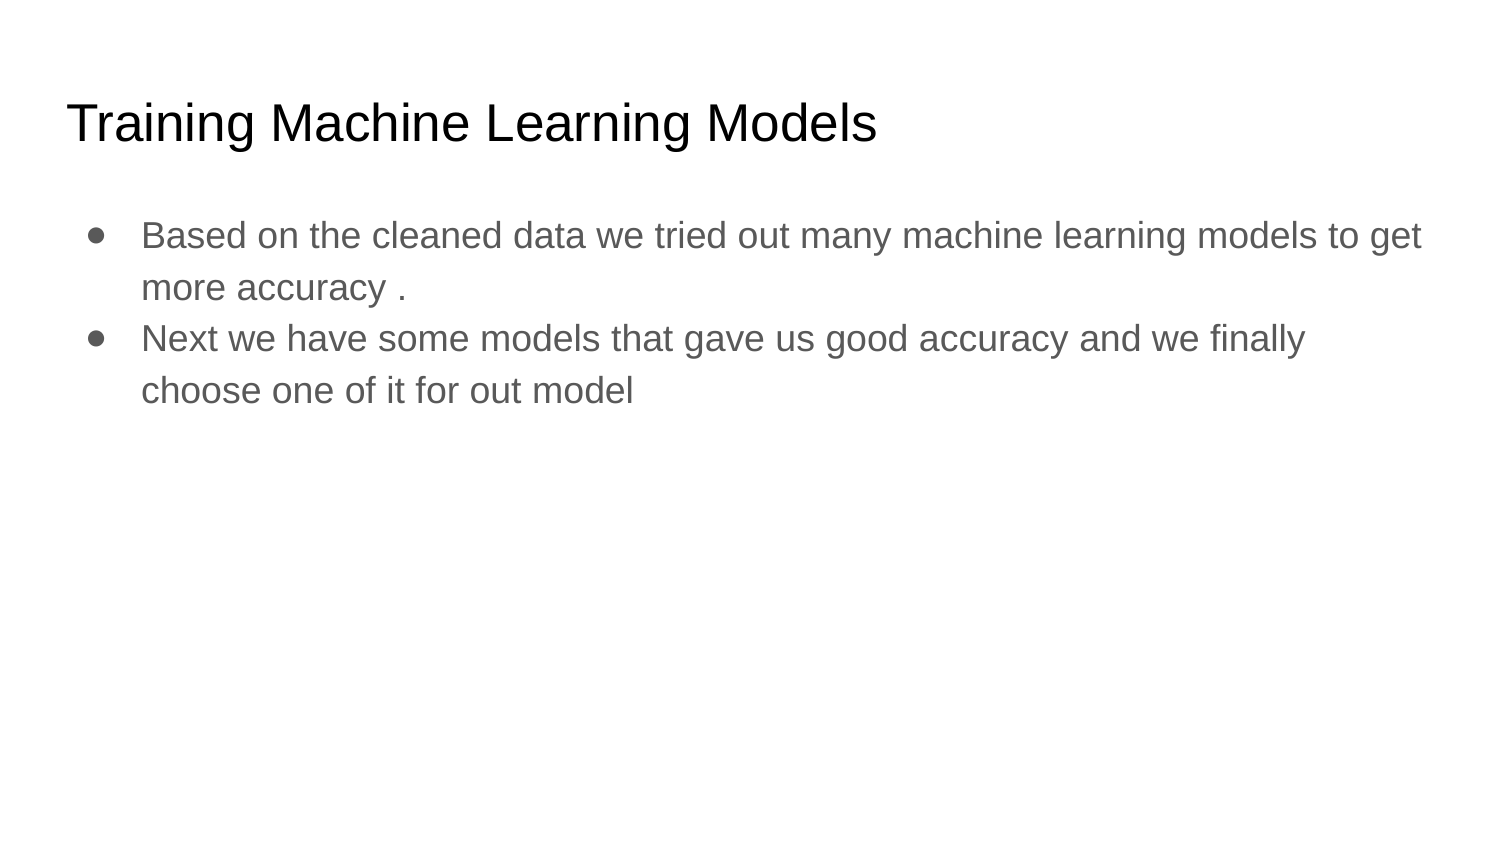

# Training Machine Learning Models
Based on the cleaned data we tried out many machine learning models to get more accuracy .
Next we have some models that gave us good accuracy and we finally choose one of it for out model